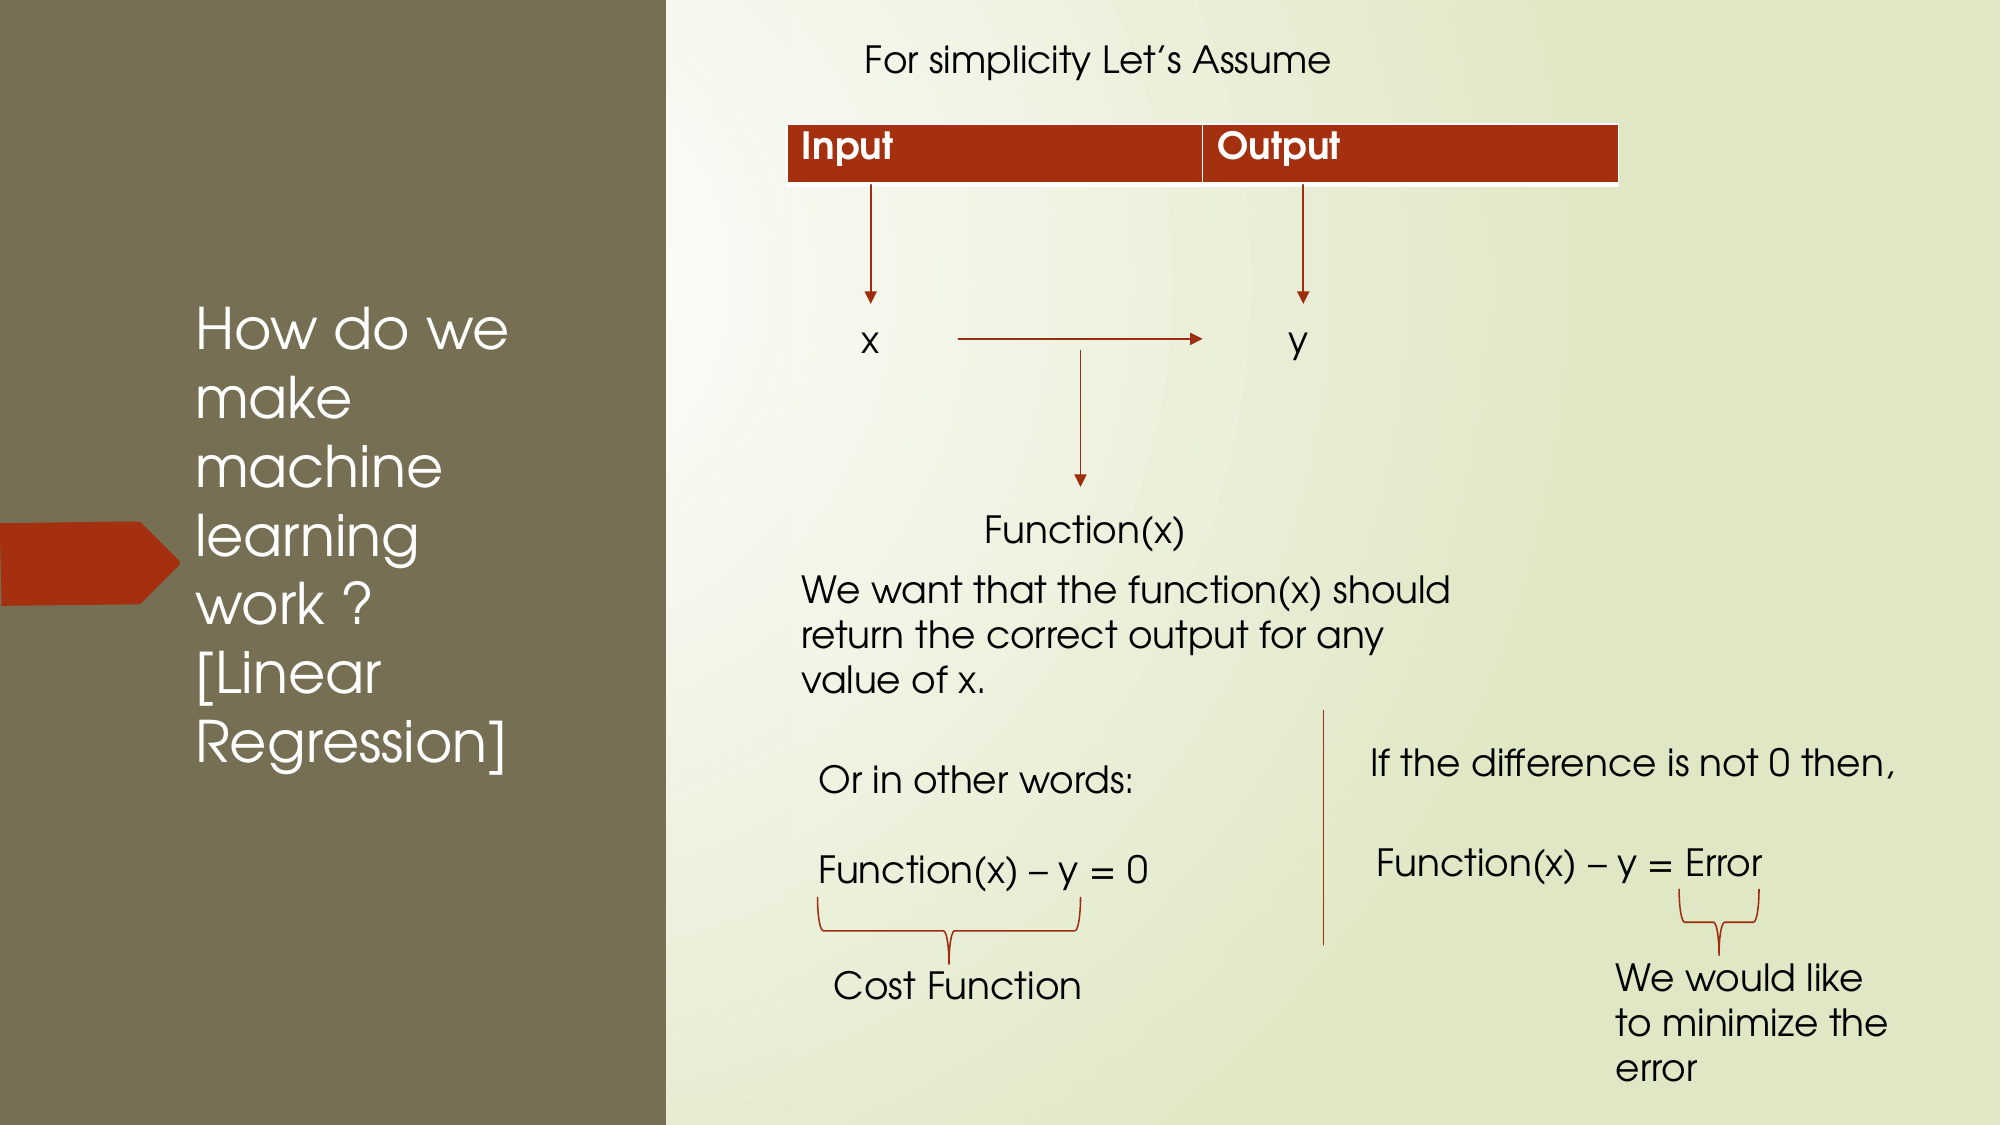

For simplicity Let’s Assume
| Input | Output |
| --- | --- |
# How do we make machine learning work ? [Linear Regression]
x
y
Function(x)

We want that the function(x) should return the correct output for any value of x.
If the difference is not 0 then,
Or in other words:

Function(x) – y = 0

Function(x) – y = Error

We would like to minimize the error
Cost Function